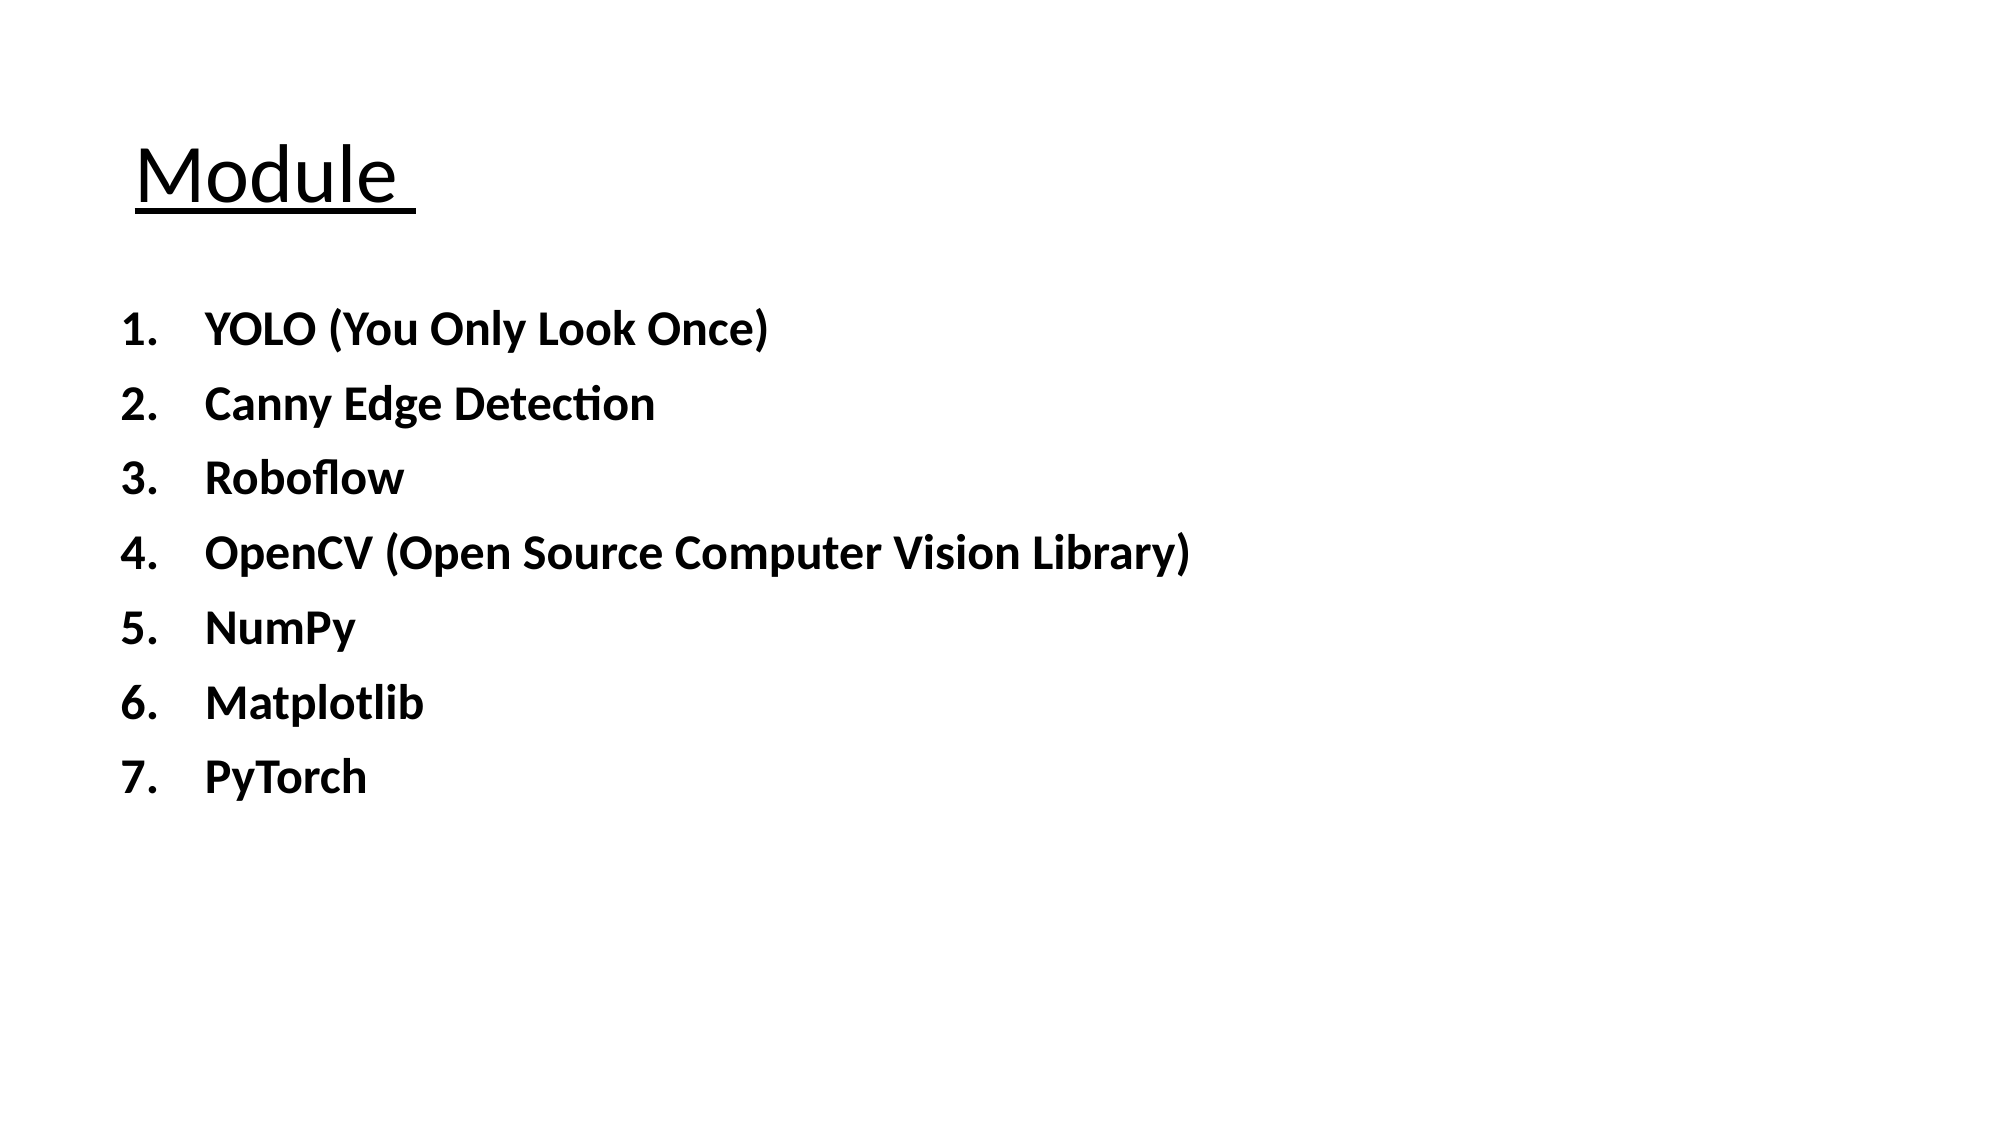

# Module
YOLO (You Only Look Once)
Canny Edge Detection
Roboflow
OpenCV (Open Source Computer Vision Library)
NumPy
Matplotlib
PyTorch